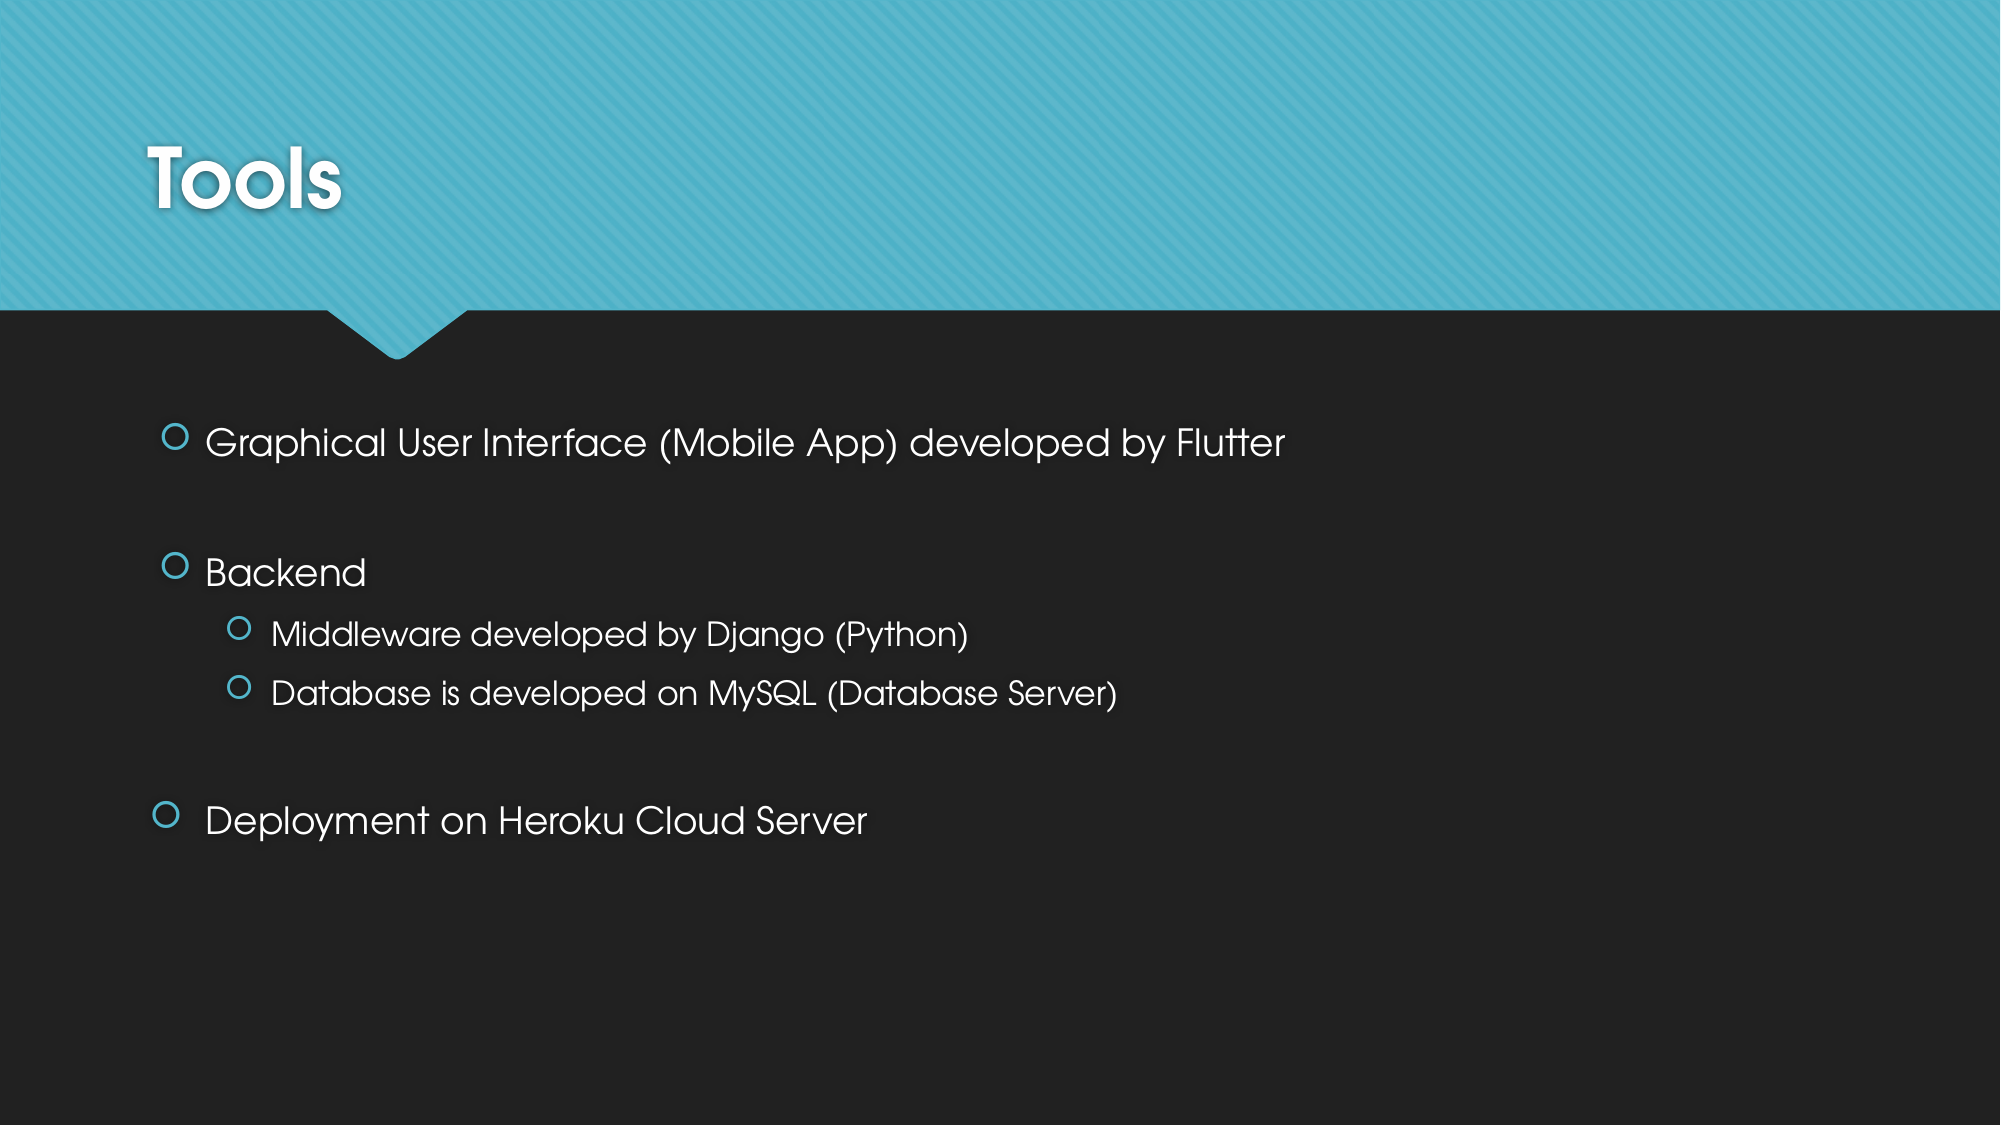

# Tools
Graphical User Interface (Mobile App) developed by Flutter

Backend
Middleware developed by Django (Python)
Database is developed on MySQL (Database Server)

Deployment on Heroku Cloud Server